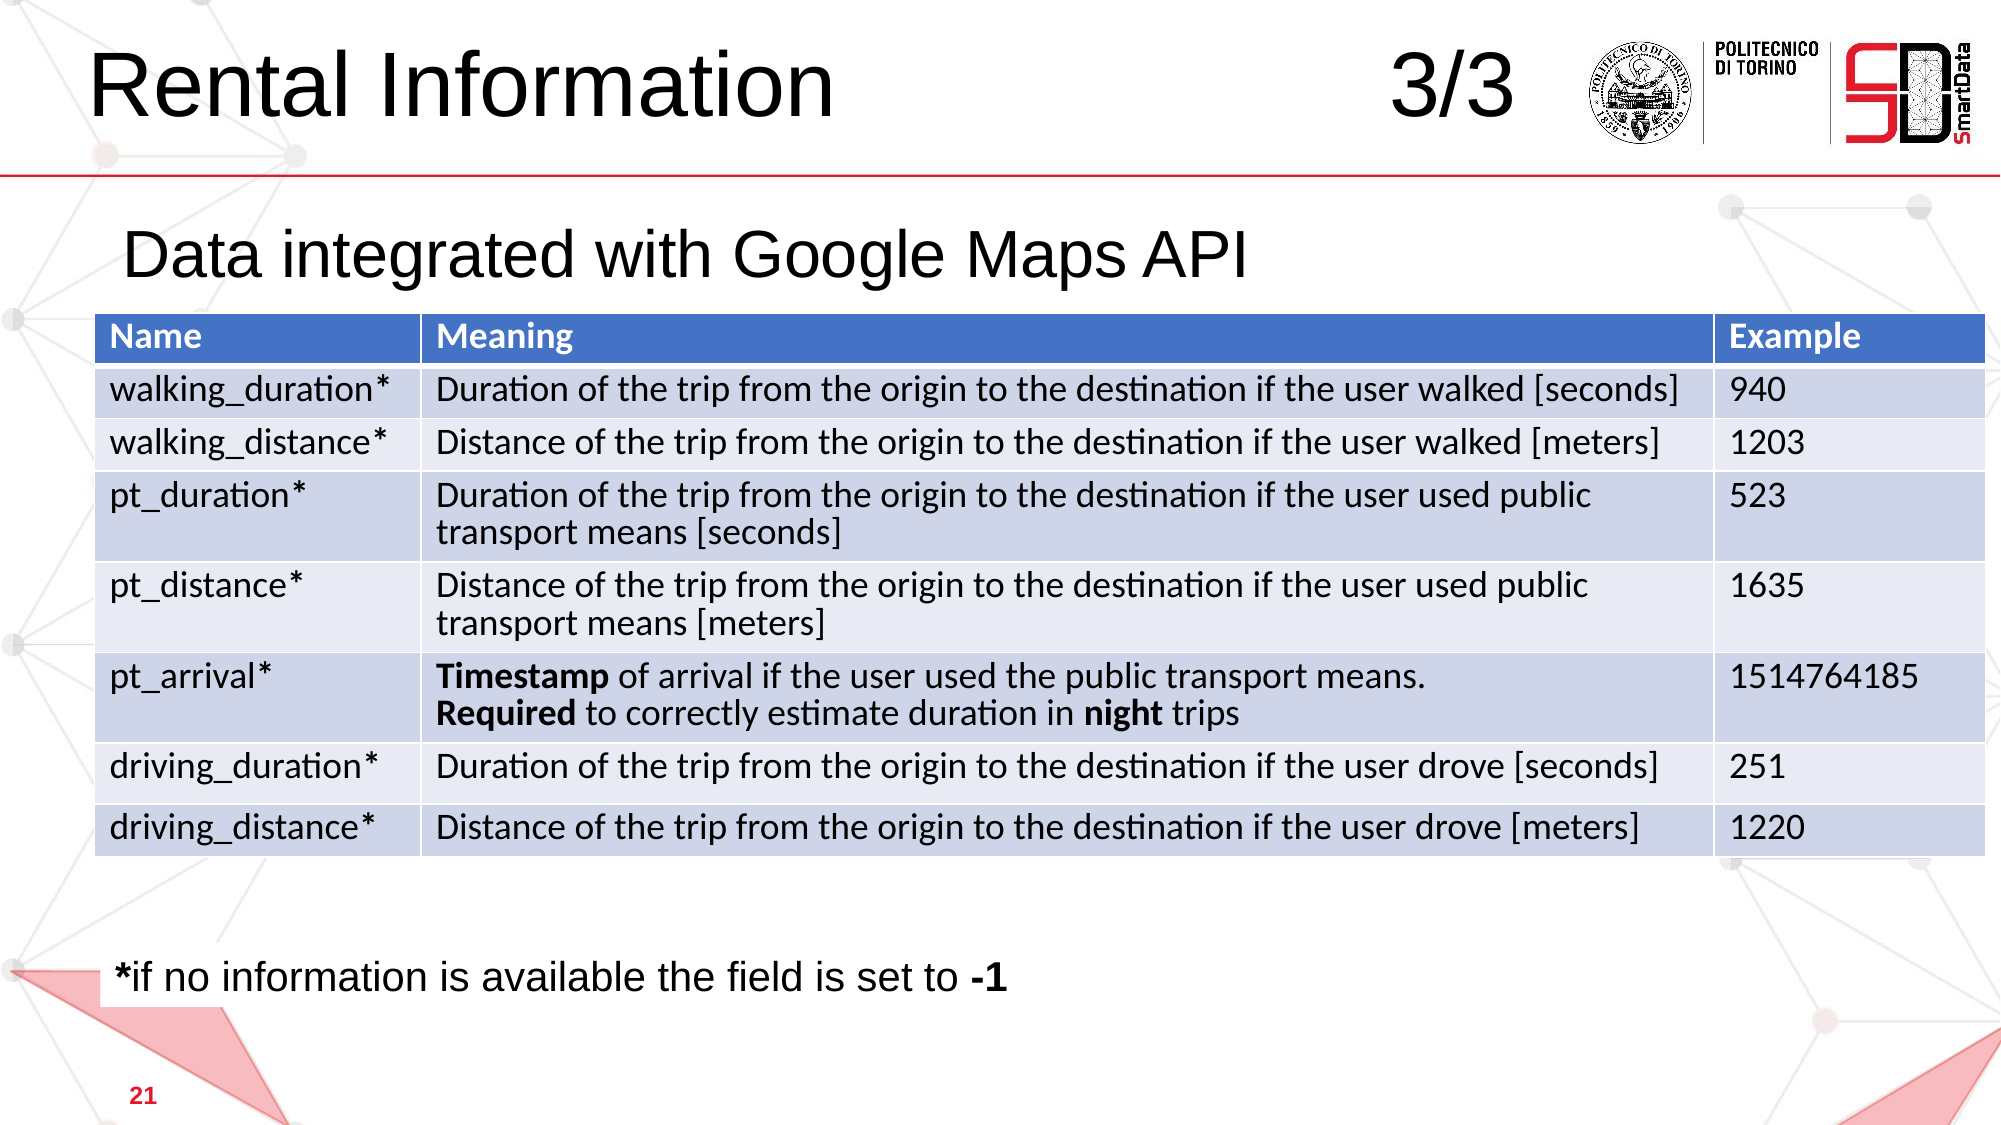

# Rental Information				    3/3
Data integrated with Google Maps API
| Name | Meaning | Example |
| --- | --- | --- |
| walking\_duration\* | Duration of the trip from the origin to the destination if the user walked [seconds] | 940 |
| walking\_distance\* | Distance of the trip from the origin to the destination if the user walked [meters] | 1203 |
| pt\_duration\* | Duration of the trip from the origin to the destination if the user used public transport means [seconds] | 523 |
| pt\_distance\* | Distance of the trip from the origin to the destination if the user used public transport means [meters] | 1635 |
| pt\_arrival\* | Timestamp of arrival if the user used the public transport means. Required to correctly estimate duration in night trips | 1514764185 |
| driving\_duration\* | Duration of the trip from the origin to the destination if the user drove [seconds] | 251 |
| driving\_distance\* | Distance of the trip from the origin to the destination if the user drove [meters] | 1220 |
*if no information is available the field is set to -1
21